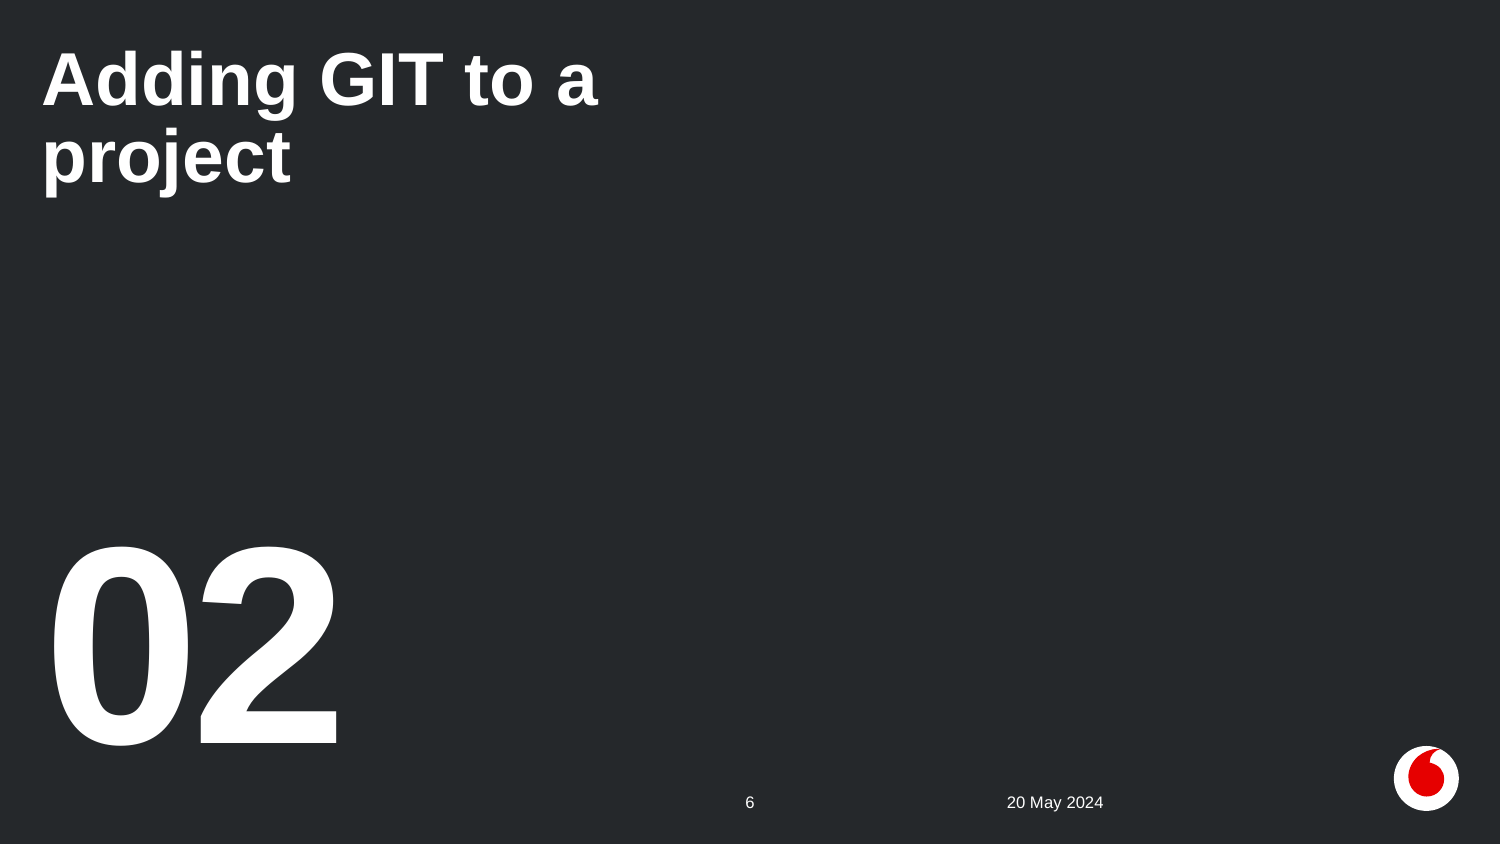

# Adding GIT to a project
02
20 May 2024
6